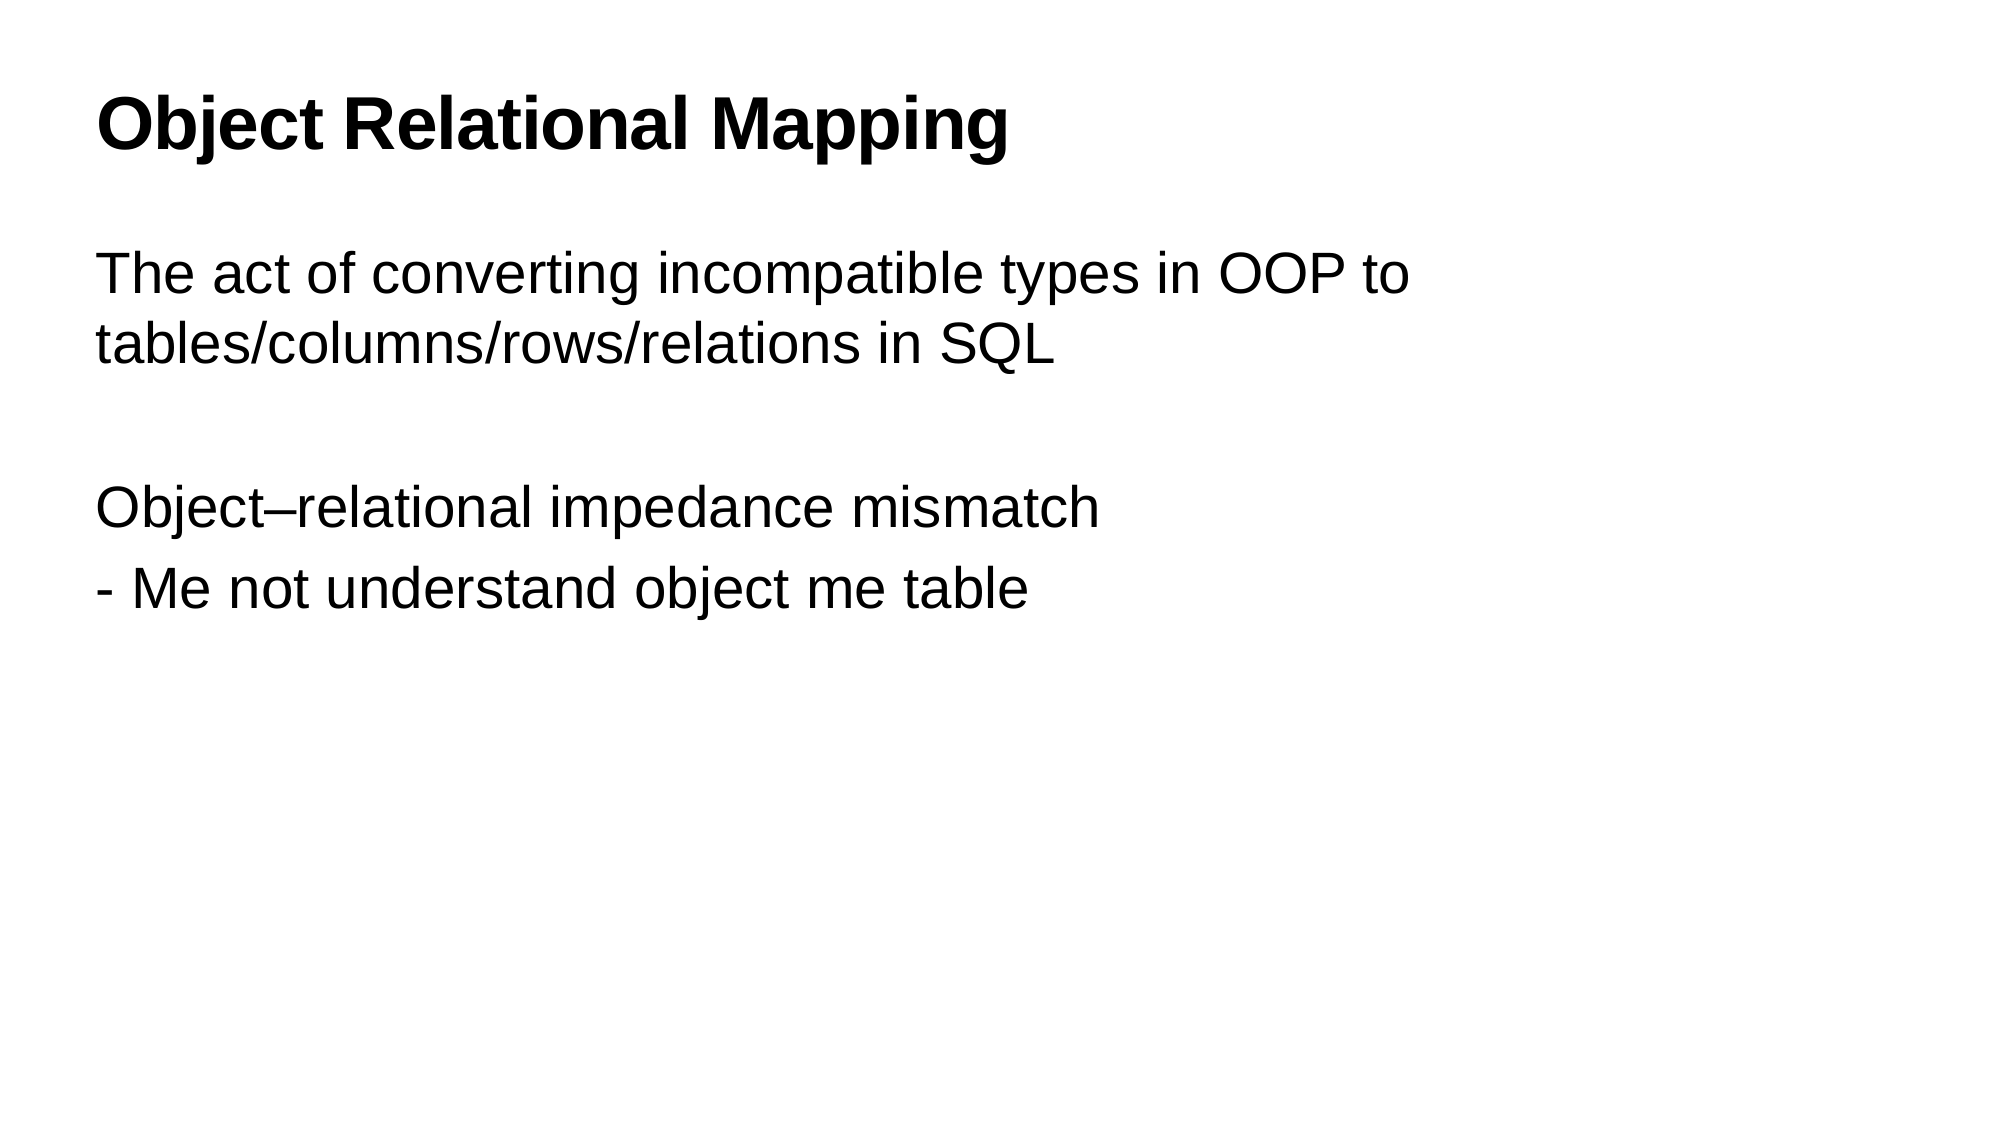

# Object Relational Mapping
The act of converting incompatible types in OOP to tables/columns/rows/relations in SQL

Object–relational impedance mismatch
- Me not understand object me table